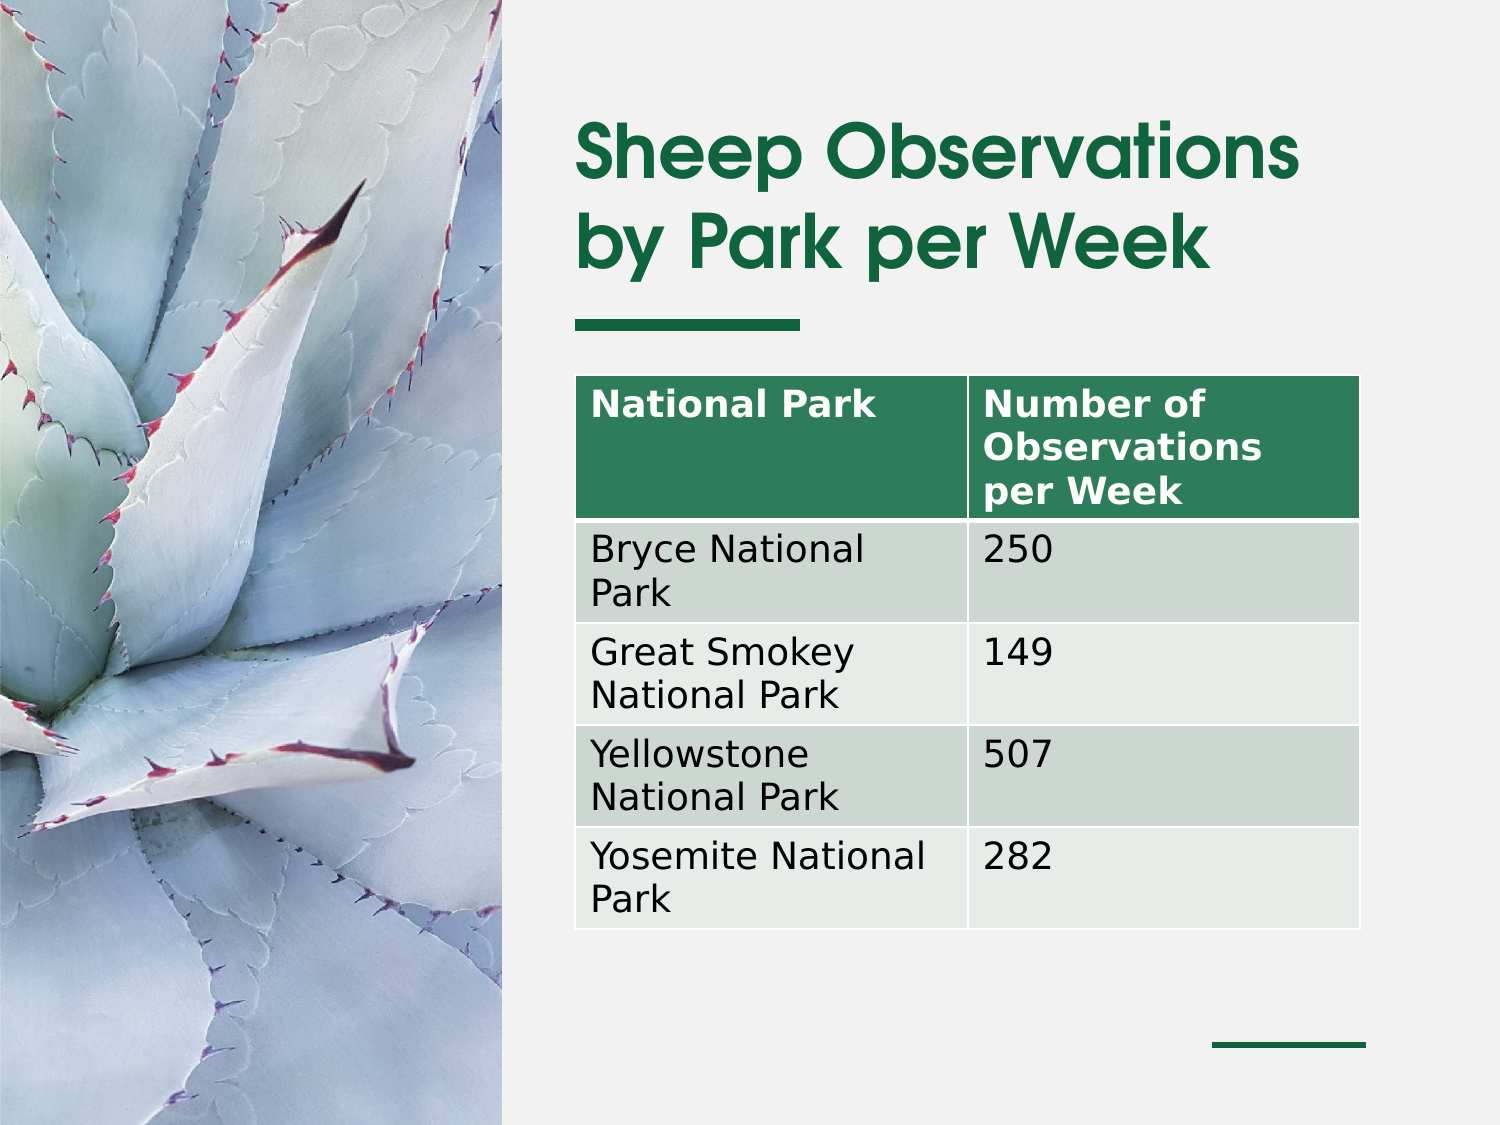

# Sheep Observations by Park per Week
| National Park | Number of Observations per Week |
| --- | --- |
| Bryce National Park | 250 |
| Great Smokey National Park | 149 |
| Yellowstone National Park | 507 |
| Yosemite National Park | 282 |